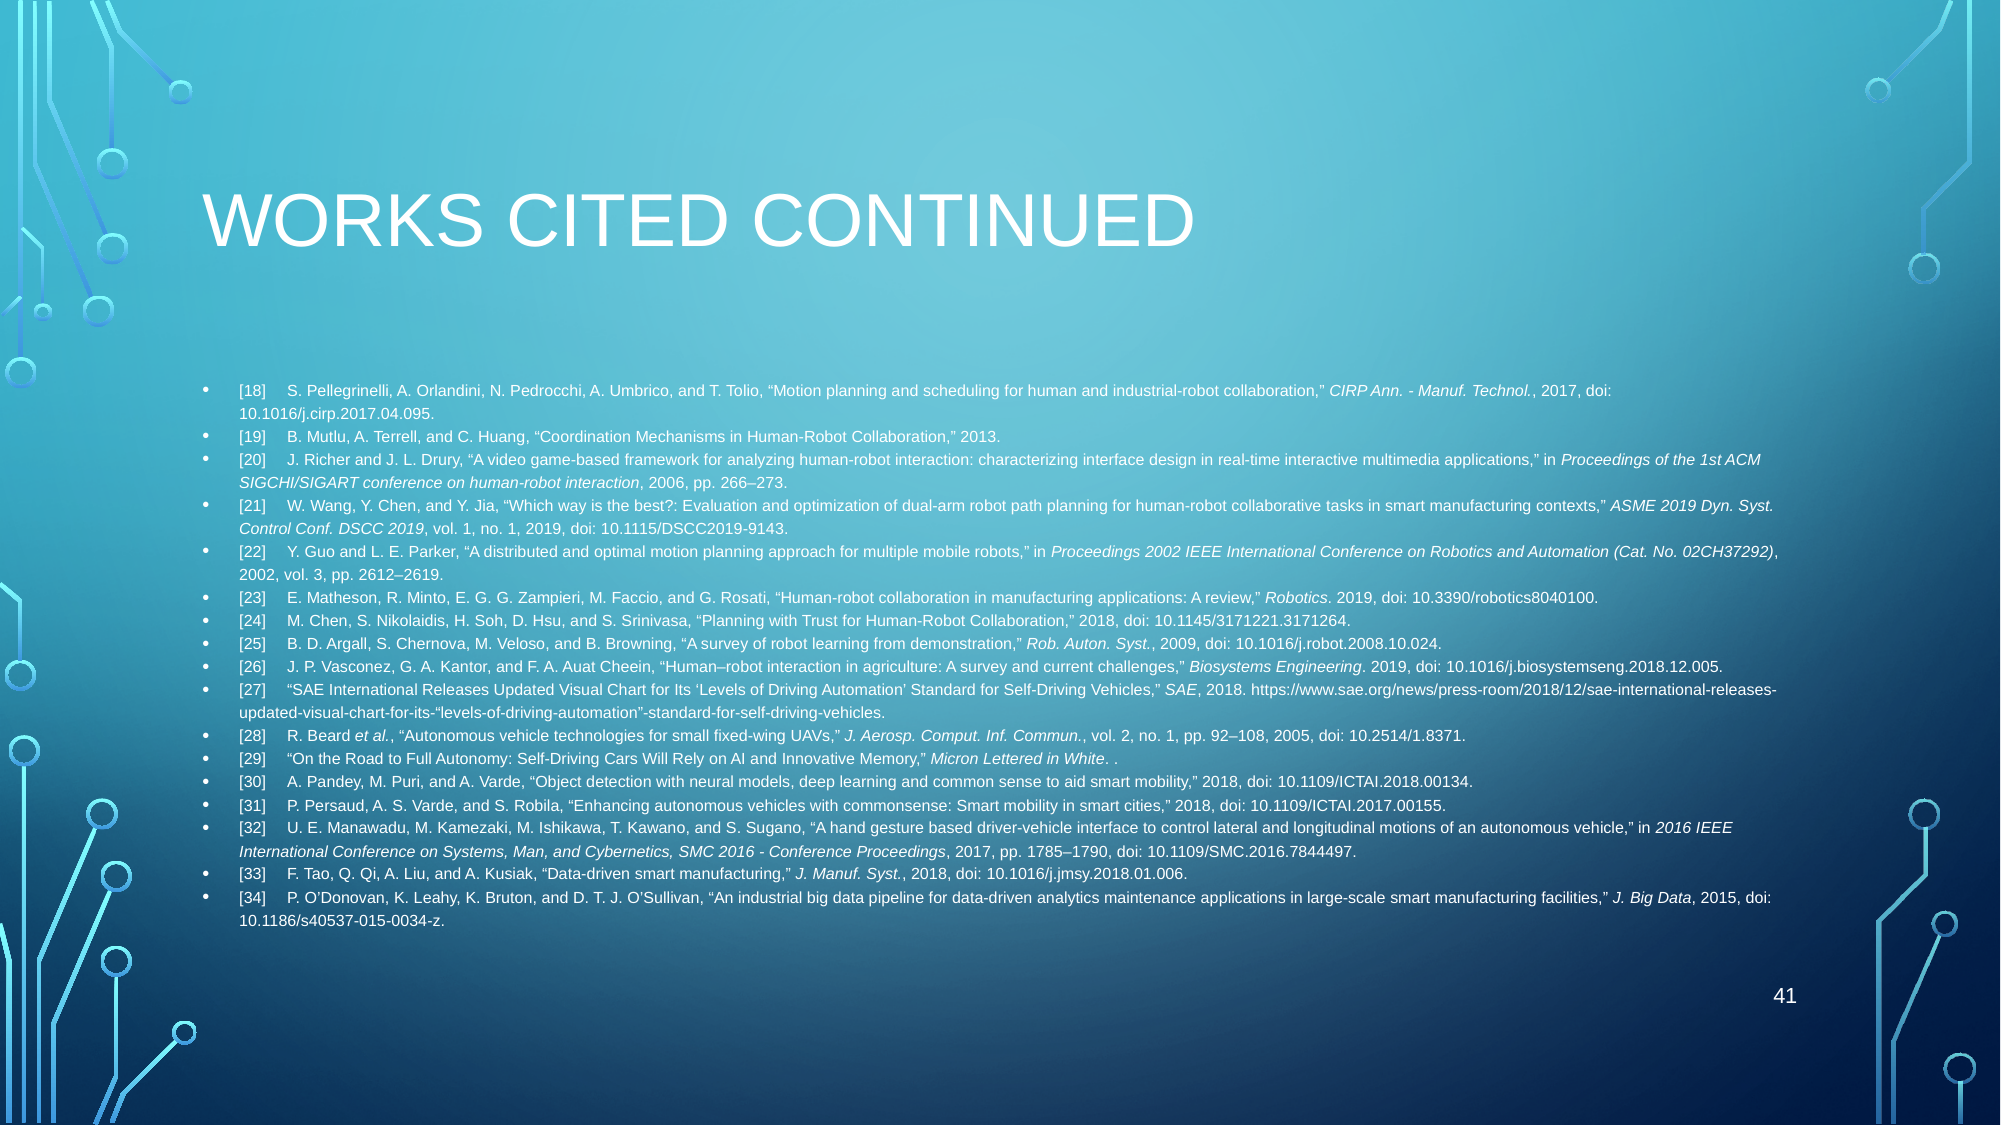

# Works Cited Continued
[18]	S. Pellegrinelli, A. Orlandini, N. Pedrocchi, A. Umbrico, and T. Tolio, “Motion planning and scheduling for human and industrial-robot collaboration,” CIRP Ann. - Manuf. Technol., 2017, doi: 10.1016/j.cirp.2017.04.095.
[19]	B. Mutlu, A. Terrell, and C. Huang, “Coordination Mechanisms in Human-Robot Collaboration,” 2013.
[20]	J. Richer and J. L. Drury, “A video game-based framework for analyzing human-robot interaction: characterizing interface design in real-time interactive multimedia applications,” in Proceedings of the 1st ACM SIGCHI/SIGART conference on human-robot interaction, 2006, pp. 266–273.
[21]	W. Wang, Y. Chen, and Y. Jia, “Which way is the best?: Evaluation and optimization of dual-arm robot path planning for human-robot collaborative tasks in smart manufacturing contexts,” ASME 2019 Dyn. Syst. Control Conf. DSCC 2019, vol. 1, no. 1, 2019, doi: 10.1115/DSCC2019-9143.
[22]	Y. Guo and L. E. Parker, “A distributed and optimal motion planning approach for multiple mobile robots,” in Proceedings 2002 IEEE International Conference on Robotics and Automation (Cat. No. 02CH37292), 2002, vol. 3, pp. 2612–2619.
[23]	E. Matheson, R. Minto, E. G. G. Zampieri, M. Faccio, and G. Rosati, “Human-robot collaboration in manufacturing applications: A review,” Robotics. 2019, doi: 10.3390/robotics8040100.
[24]	M. Chen, S. Nikolaidis, H. Soh, D. Hsu, and S. Srinivasa, “Planning with Trust for Human-Robot Collaboration,” 2018, doi: 10.1145/3171221.3171264.
[25]	B. D. Argall, S. Chernova, M. Veloso, and B. Browning, “A survey of robot learning from demonstration,” Rob. Auton. Syst., 2009, doi: 10.1016/j.robot.2008.10.024.
[26]	J. P. Vasconez, G. A. Kantor, and F. A. Auat Cheein, “Human–robot interaction in agriculture: A survey and current challenges,” Biosystems Engineering. 2019, doi: 10.1016/j.biosystemseng.2018.12.005.
[27]	“SAE International Releases Updated Visual Chart for Its ‘Levels of Driving Automation’ Standard for Self-Driving Vehicles,” SAE, 2018. https://www.sae.org/news/press-room/2018/12/sae-international-releases-updated-visual-chart-for-its-“levels-of-driving-automation”-standard-for-self-driving-vehicles.
[28]	R. Beard et al., “Autonomous vehicle technologies for small fixed-wing UAVs,” J. Aerosp. Comput. Inf. Commun., vol. 2, no. 1, pp. 92–108, 2005, doi: 10.2514/1.8371.
[29]	“On the Road to Full Autonomy: Self-Driving Cars Will Rely on AI and Innovative Memory,” Micron Lettered in White. .
[30]	A. Pandey, M. Puri, and A. Varde, “Object detection with neural models, deep learning and common sense to aid smart mobility,” 2018, doi: 10.1109/ICTAI.2018.00134.
[31]	P. Persaud, A. S. Varde, and S. Robila, “Enhancing autonomous vehicles with commonsense: Smart mobility in smart cities,” 2018, doi: 10.1109/ICTAI.2017.00155.
[32]	U. E. Manawadu, M. Kamezaki, M. Ishikawa, T. Kawano, and S. Sugano, “A hand gesture based driver-vehicle interface to control lateral and longitudinal motions of an autonomous vehicle,” in 2016 IEEE International Conference on Systems, Man, and Cybernetics, SMC 2016 - Conference Proceedings, 2017, pp. 1785–1790, doi: 10.1109/SMC.2016.7844497.
[33]	F. Tao, Q. Qi, A. Liu, and A. Kusiak, “Data-driven smart manufacturing,” J. Manuf. Syst., 2018, doi: 10.1016/j.jmsy.2018.01.006.
[34]	P. O’Donovan, K. Leahy, K. Bruton, and D. T. J. O’Sullivan, “An industrial big data pipeline for data-driven analytics maintenance applications in large-scale smart manufacturing facilities,” J. Big Data, 2015, doi: 10.1186/s40537-015-0034-z.

41